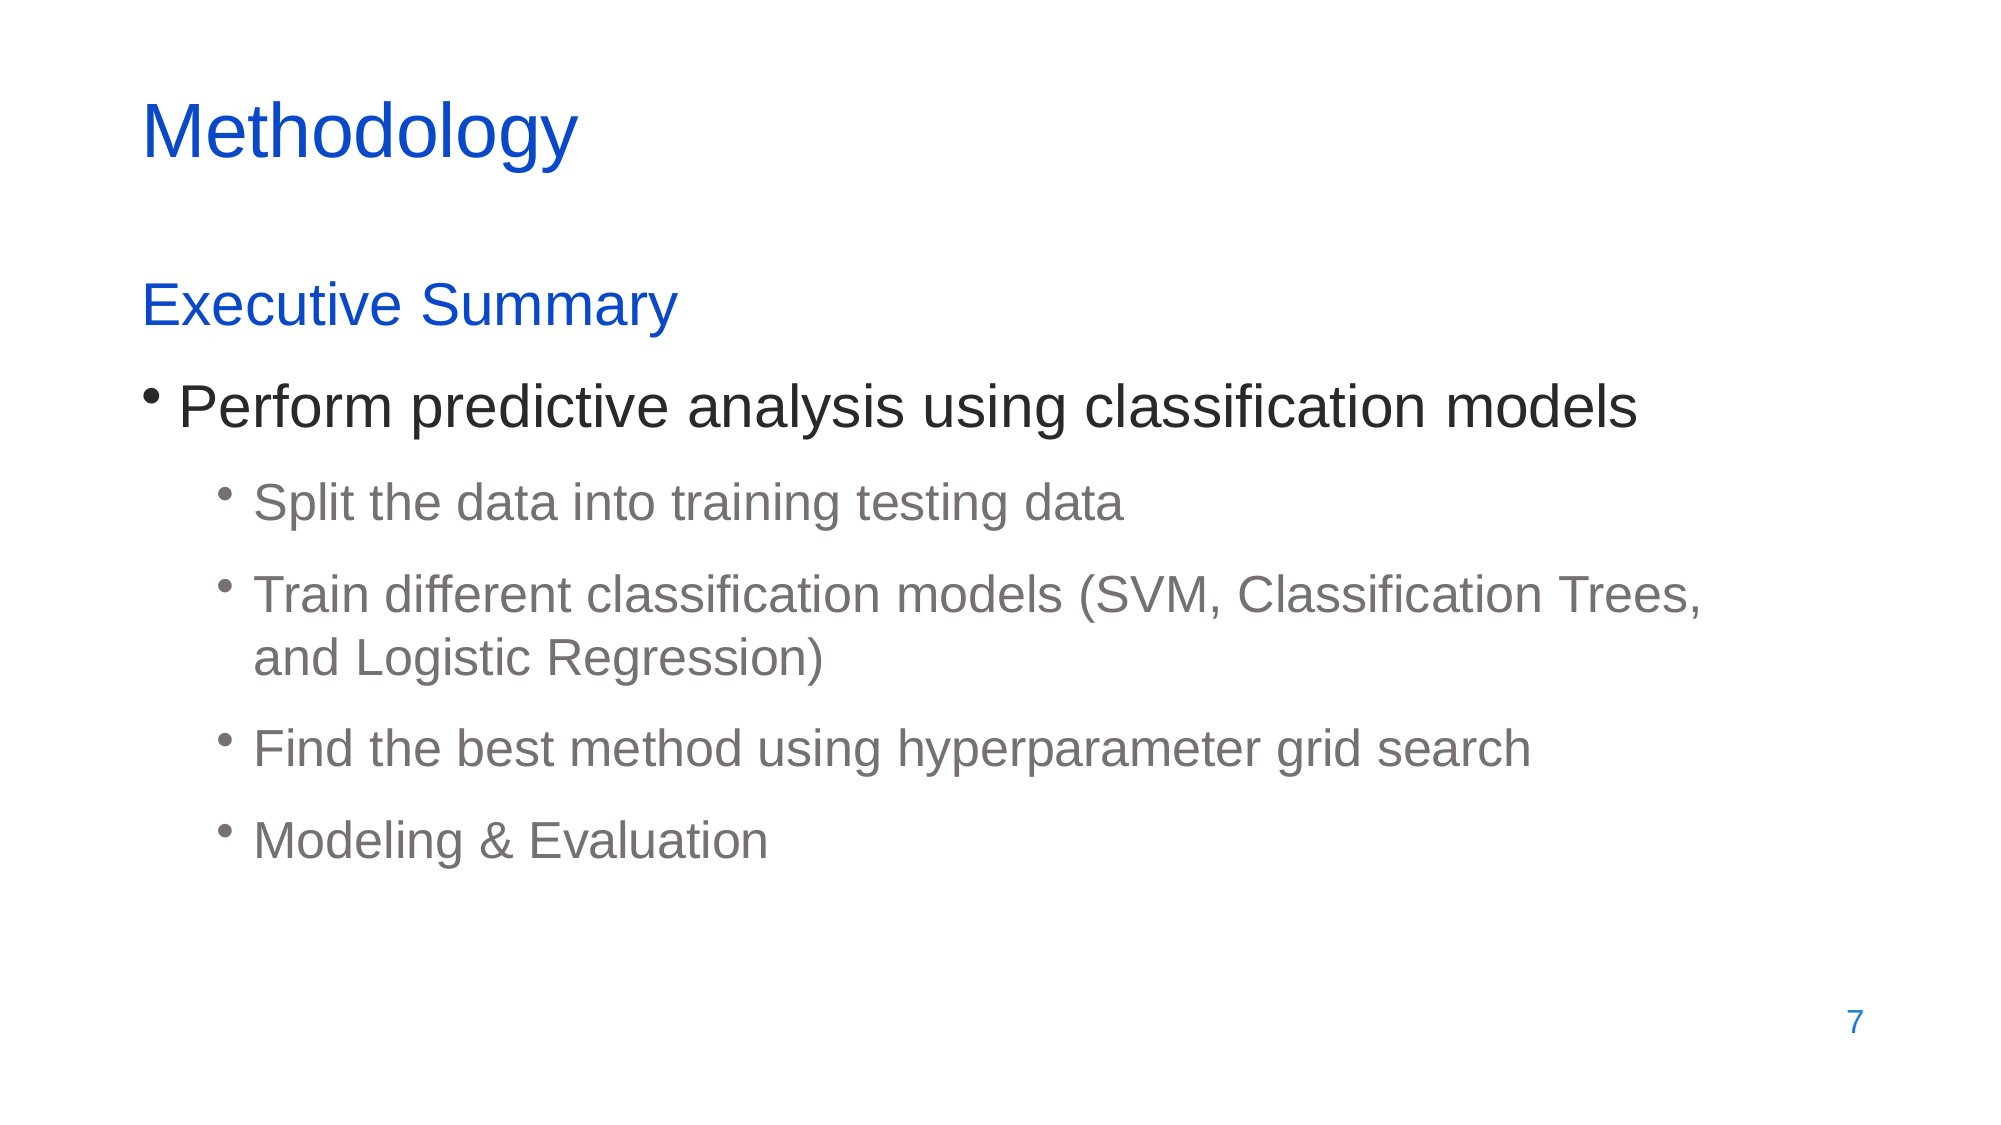

# Methodology
Executive Summary
Perform predictive analysis using classification models
Split the data into training testing data
Train different classification models (SVM, Classification Trees, and Logistic Regression)
Find the best method using hyperparameter grid search
Modeling & Evaluation
7